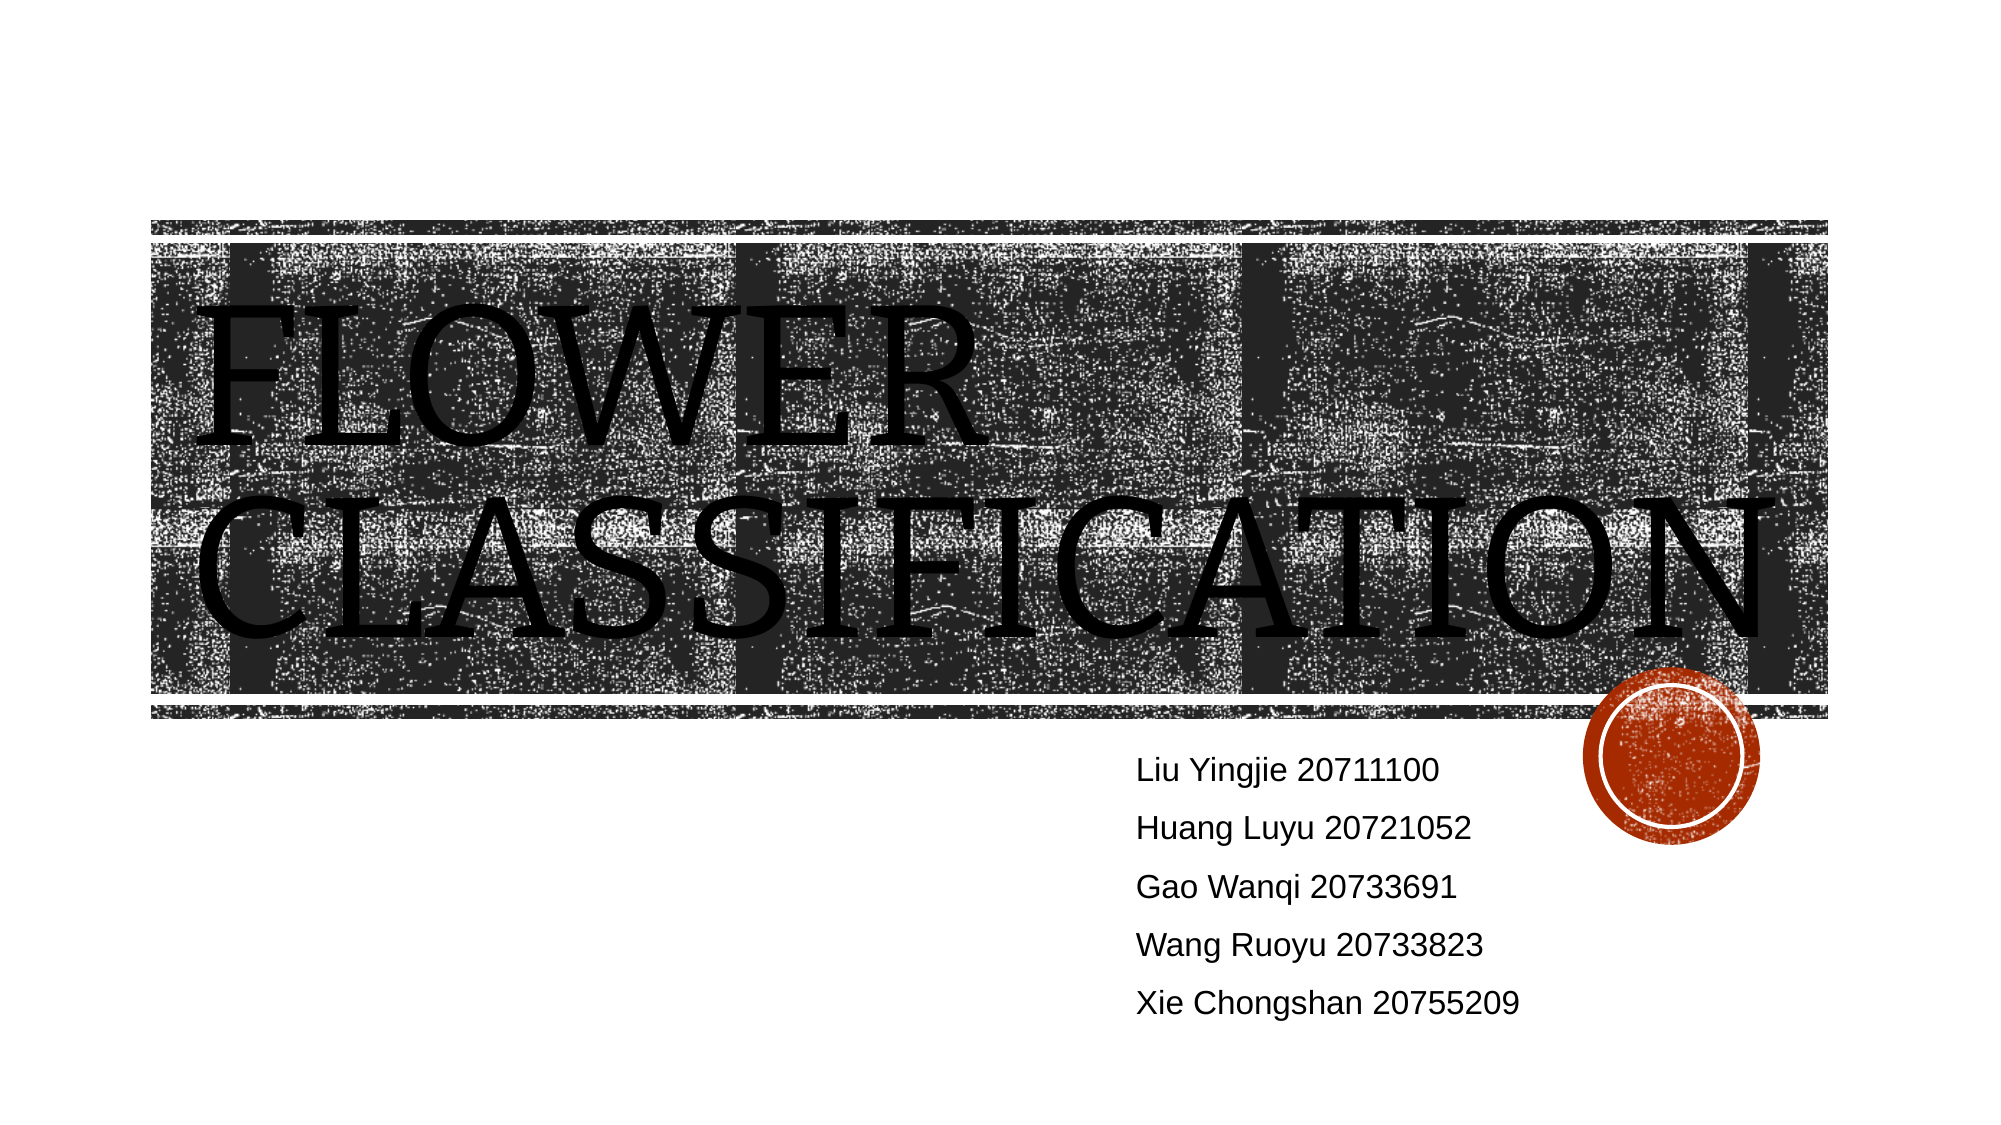

# Flower classification
Liu Yingjie 20711100
Huang Luyu 20721052
Gao Wanqi 20733691
Wang Ruoyu 20733823
Xie Chongshan 20755209